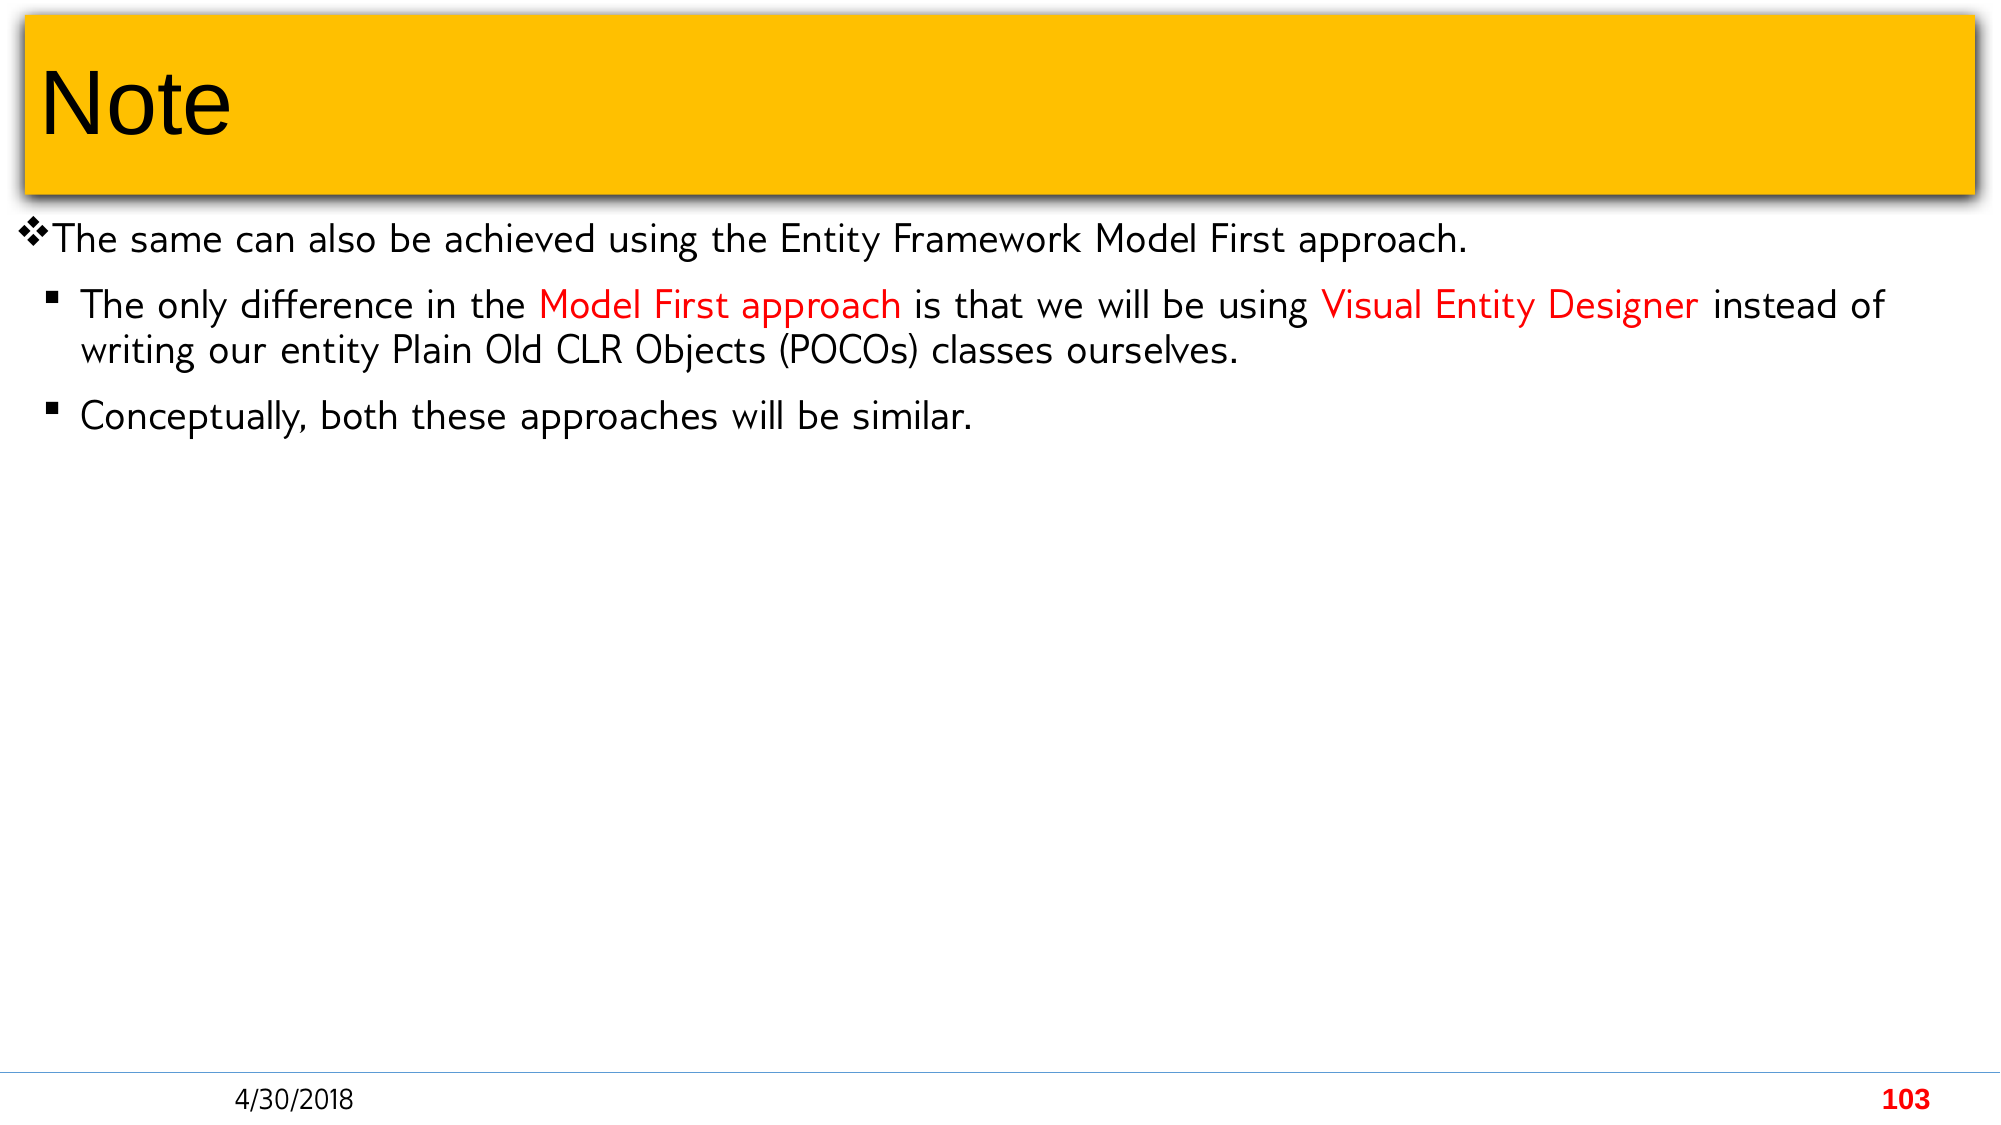

# Note

The same can also be achieved using the Entity Framework Model First approach.
The only difference in the Model First approach is that we will be using Visual Entity Designer instead of writing our entity Plain Old CLR Objects (POCOs) classes ourselves.
Conceptually, both these approaches will be similar.
4/30/2018
103